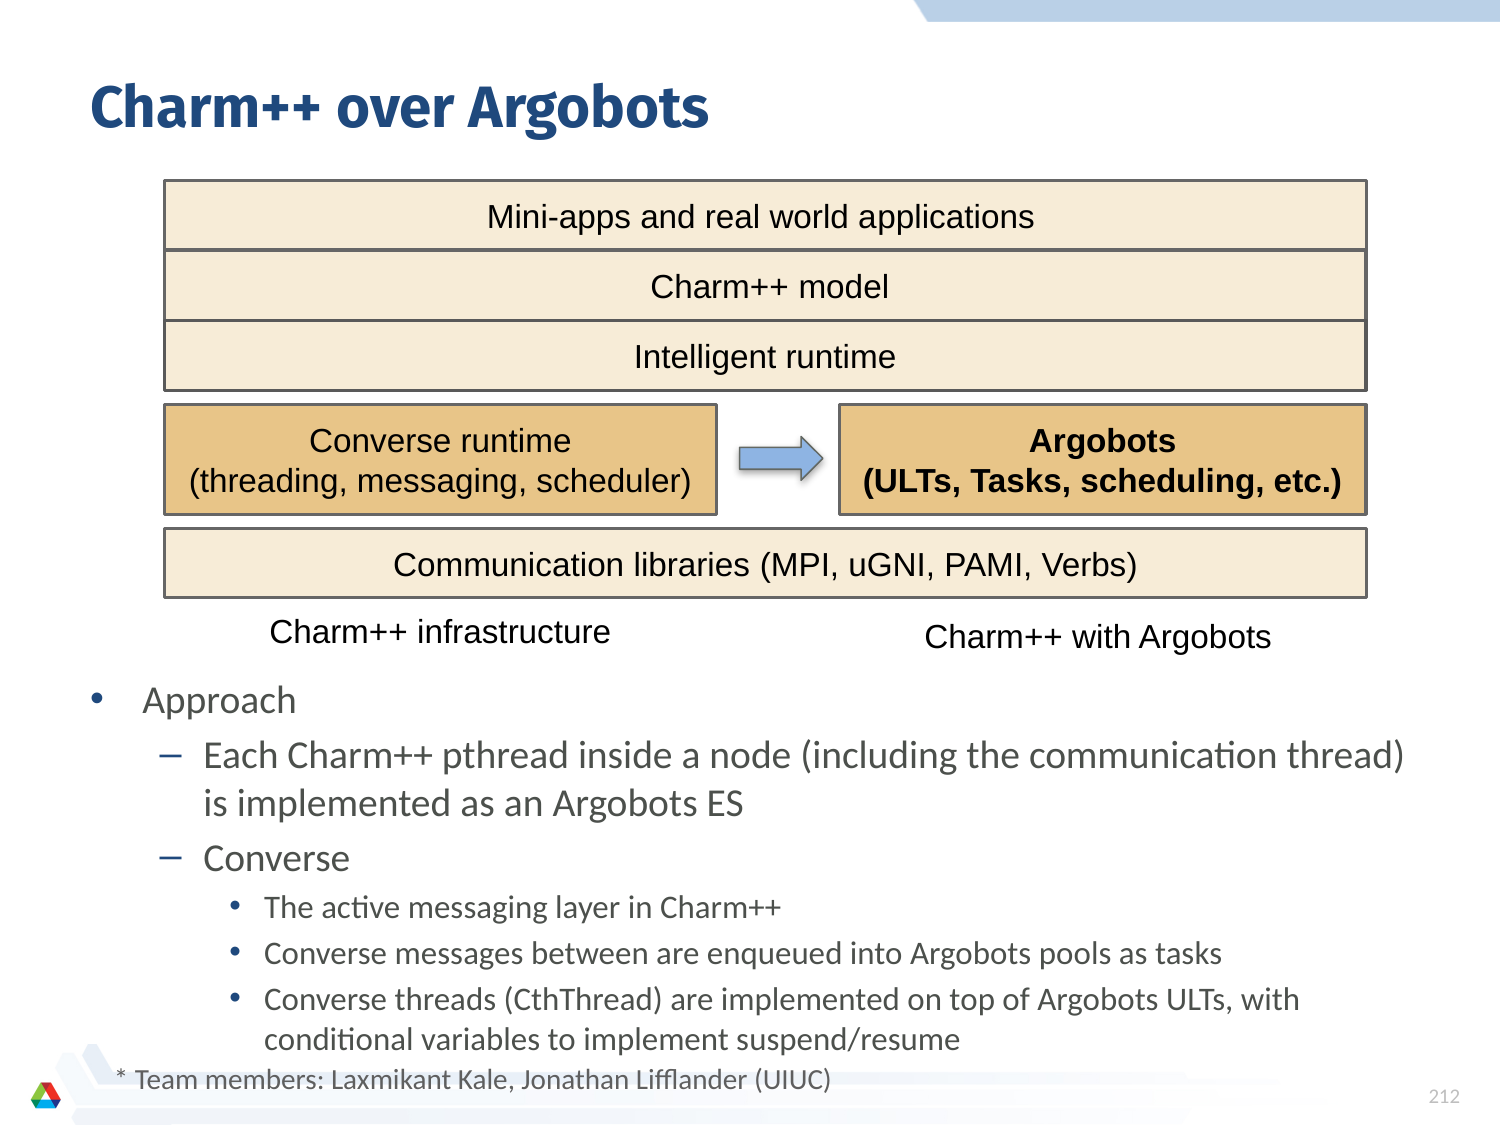

# Charm++ over Argobots
Mini-apps and real world applications
 Charm++ model
Intelligent runtime
Converse runtime
(threading, messaging, scheduler)
Argobots
(ULTs, Tasks, scheduling, etc.)

Communication libraries (MPI, uGNI, PAMI, Verbs)
Charm++ infrastructure
Charm++ with Argobots
Approach
Each Charm++ pthread inside a node (including the communication thread) is implemented as an Argobots ES
Converse
The active messaging layer in Charm++
Converse messages between are enqueued into Argobots pools as tasks
Converse threads (CthThread) are implemented on top of Argobots ULTs, with conditional variables to implement suspend/resume

* Team members: Laxmikant Kale, Jonathan Lifflander (UIUC)
212